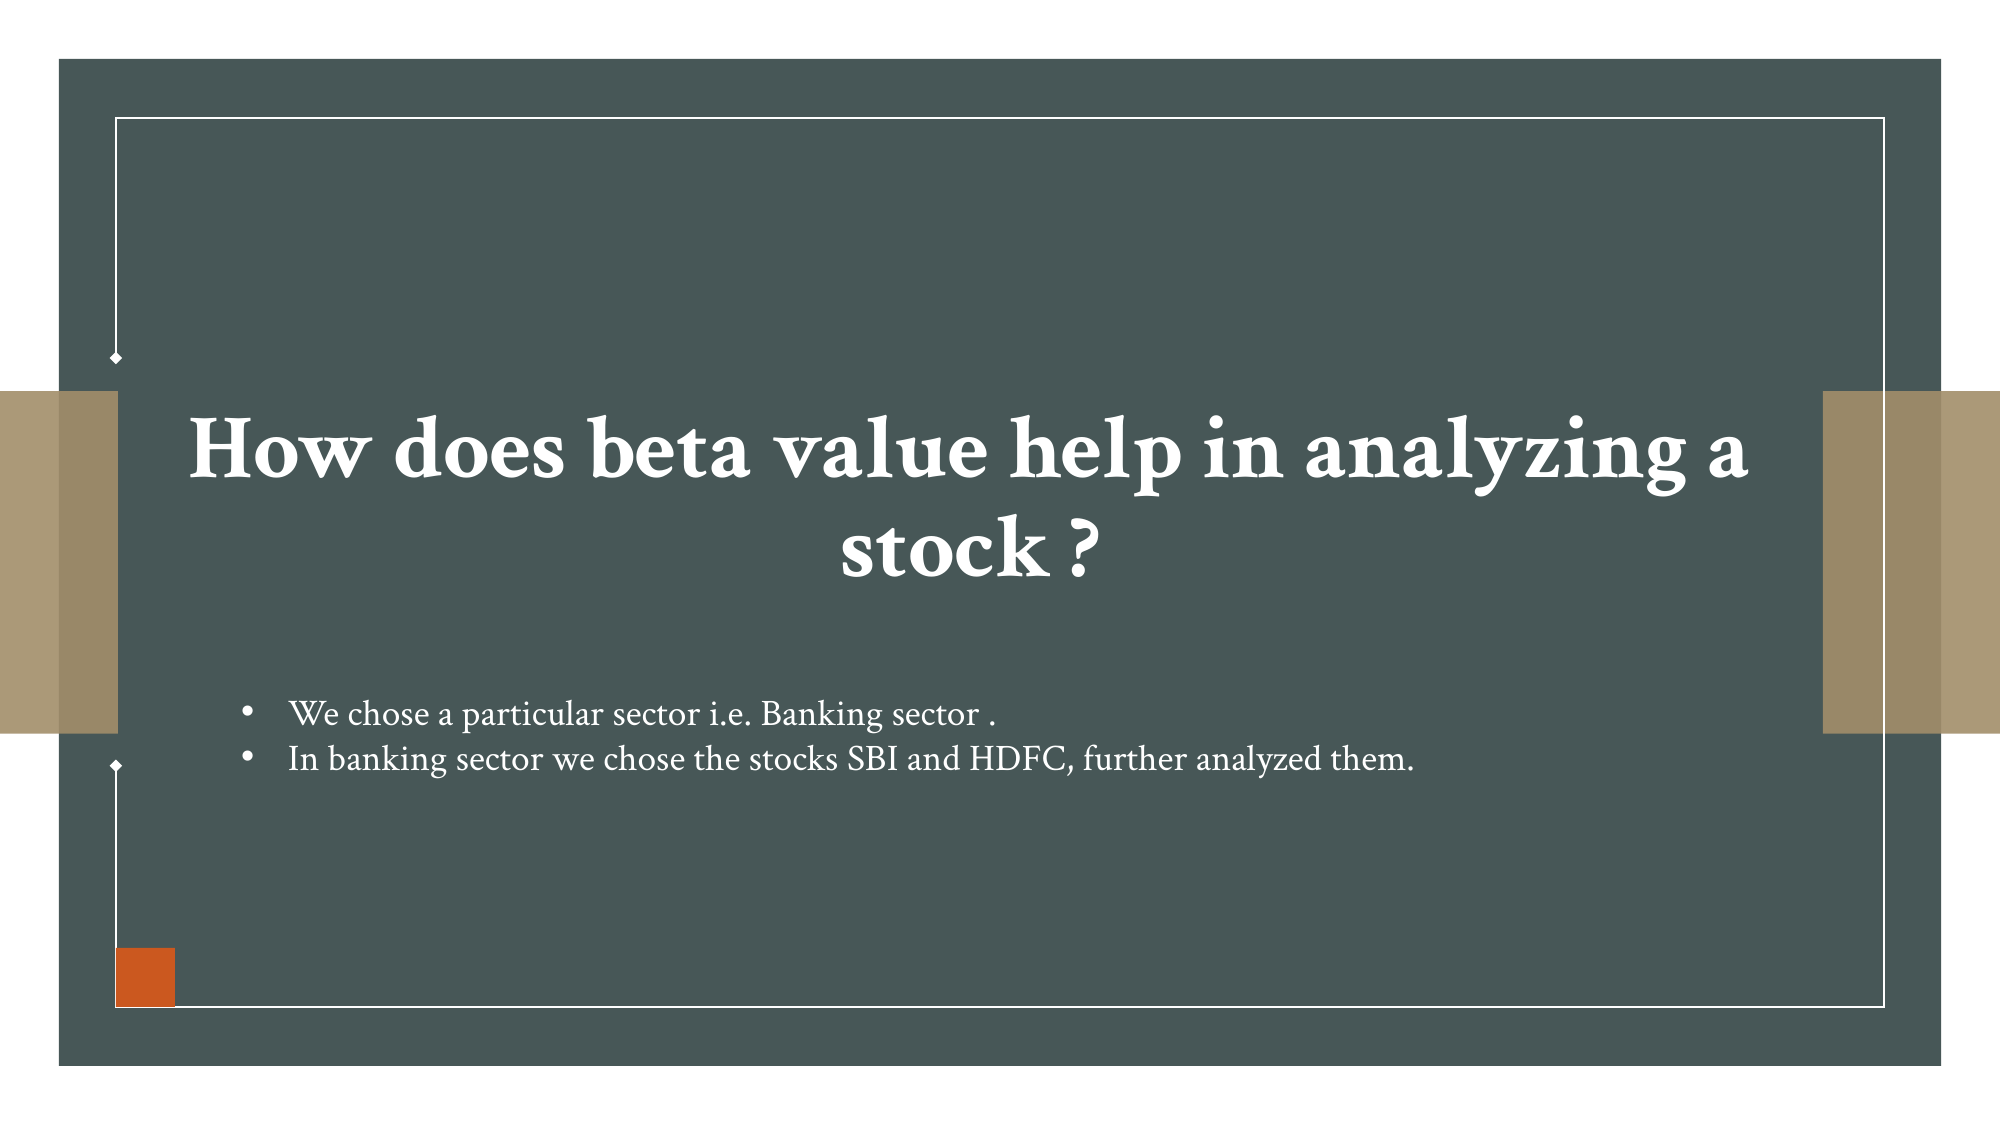

# How does beta value help in analyzing a stock ?
We chose a particular sector i.e. Banking sector .
In banking sector we chose the stocks SBI and HDFC, further analyzed them.